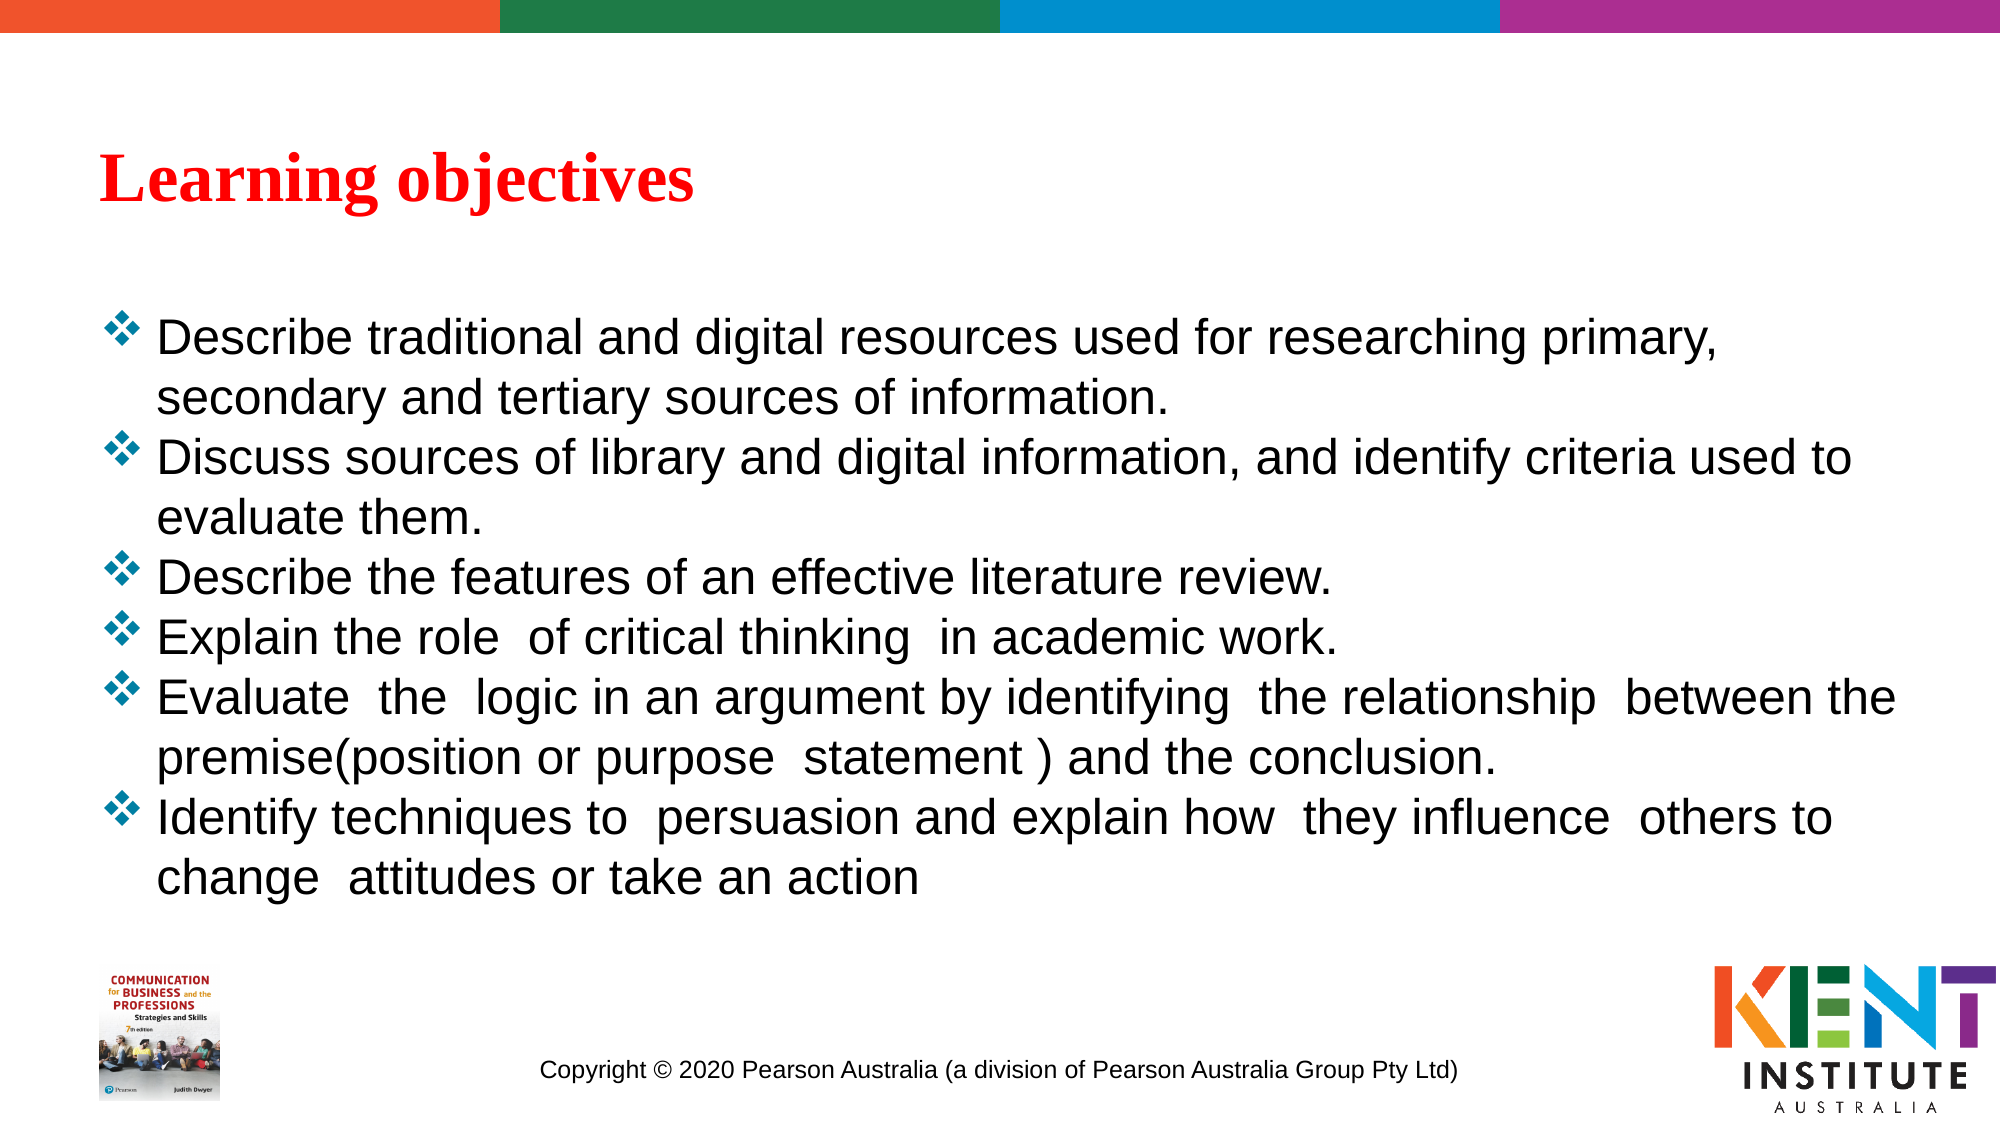

# Learning objectives
Describe traditional and digital resources used for researching primary, secondary and tertiary sources of information.
Discuss sources of library and digital information, and identify criteria used to evaluate them.
Describe the features of an effective literature review.
Explain the role  of critical thinking  in academic work.
Evaluate  the  logic in an argument by identifying  the relationship  between the premise(position or purpose  statement ) and the conclusion.
Identify techniques to  persuasion and explain how  they influence  others to  change  attitudes or take an action